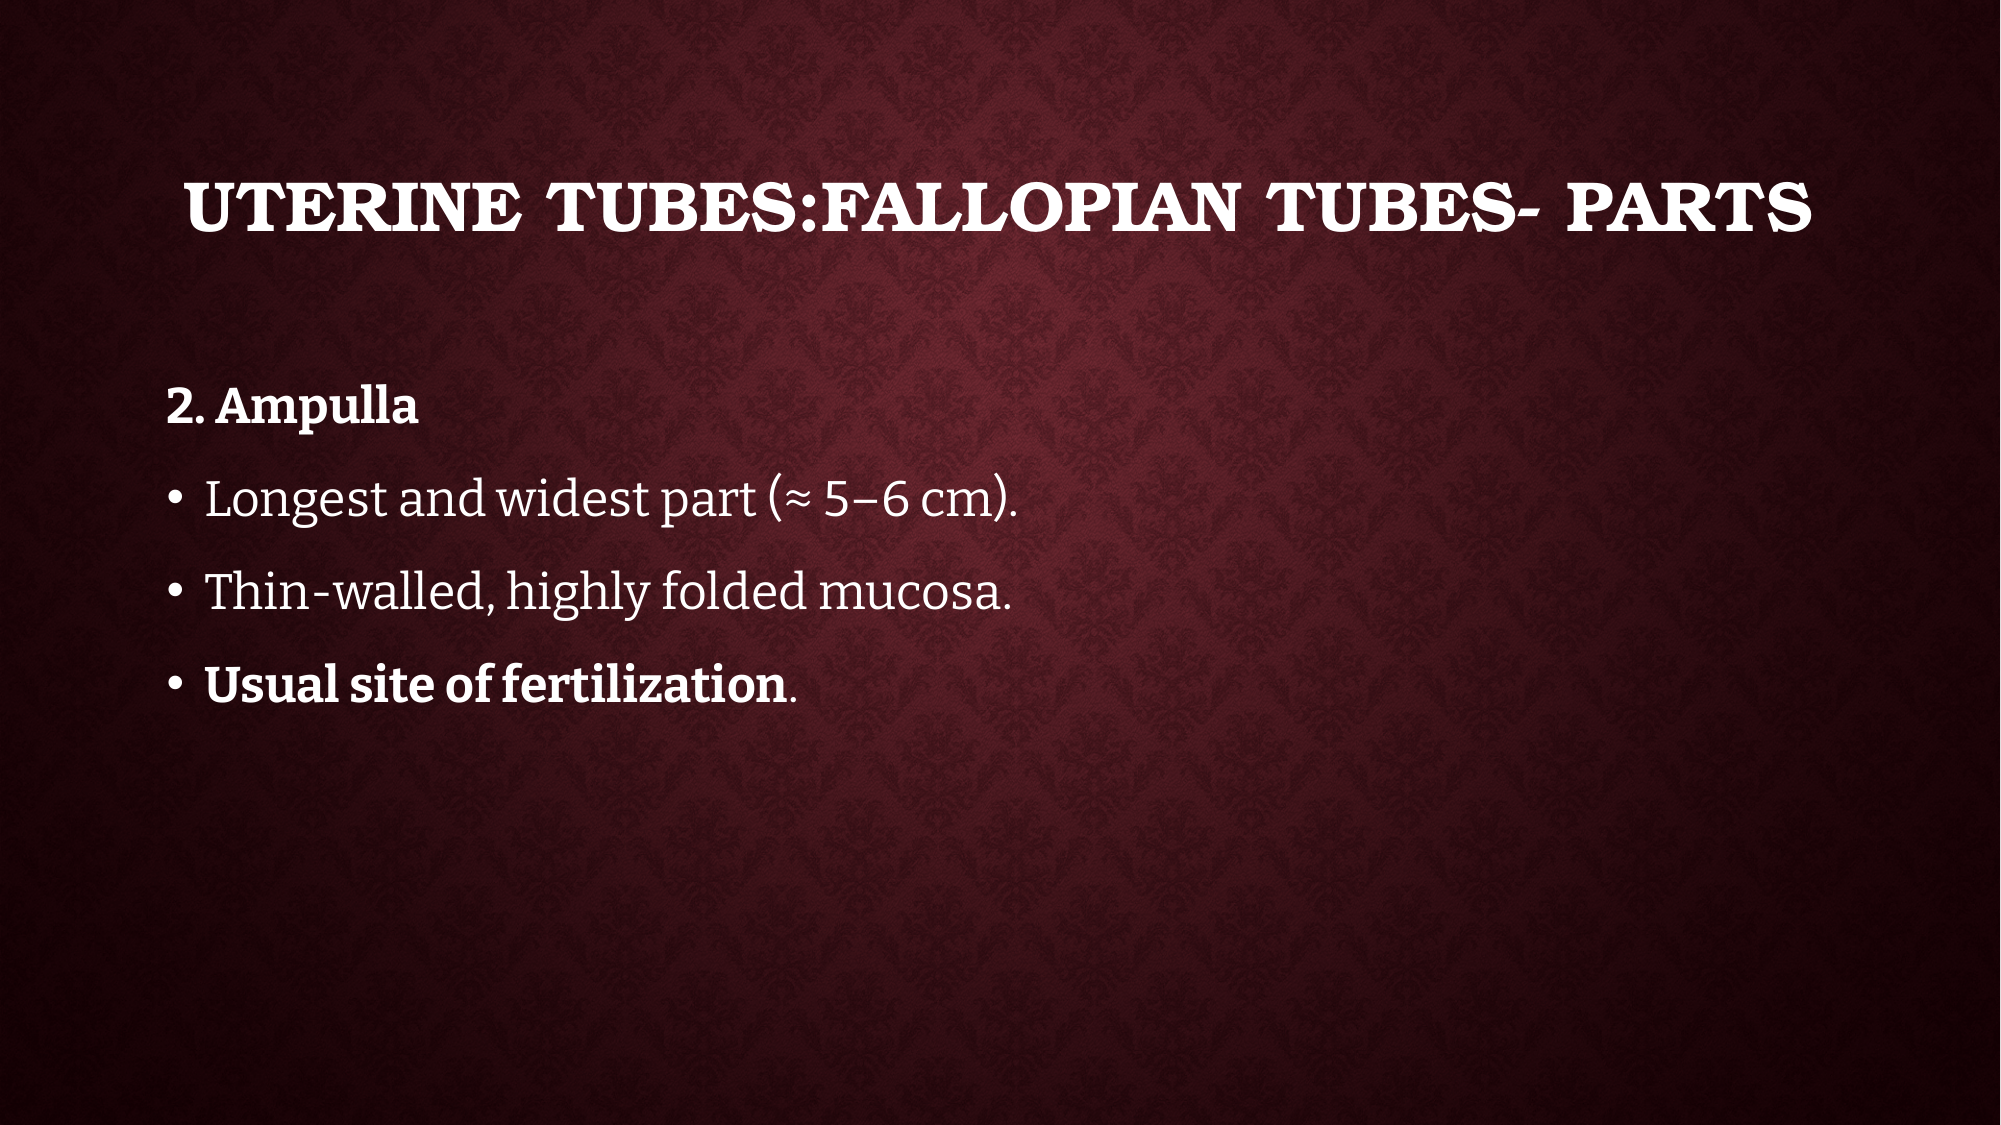

# Uterine tubes:fallopian tubes- parts
2. Ampulla
Longest and widest part (≈ 5–6 cm).
Thin-walled, highly folded mucosa.
Usual site of fertilization.